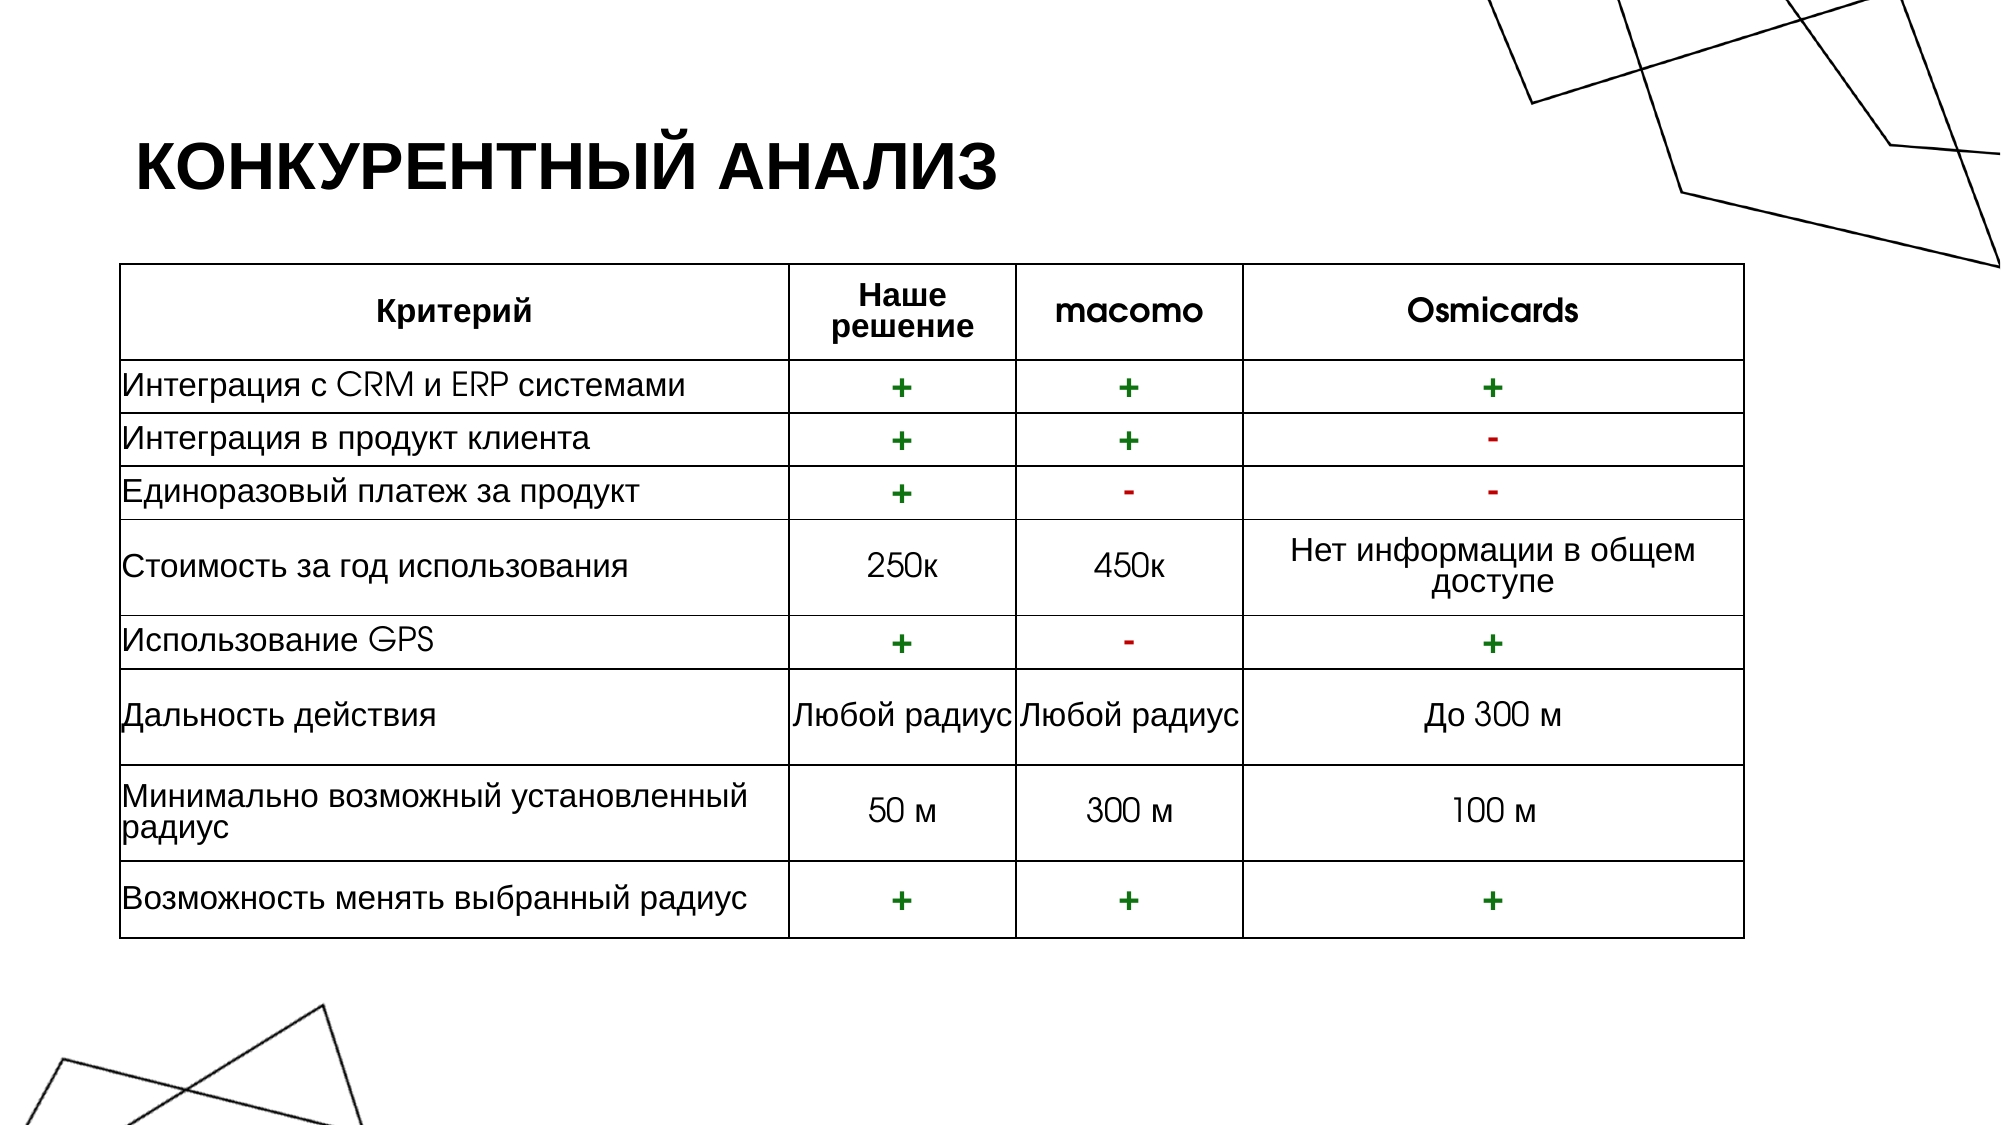

# Конкурентный анализ
| Критерий | Наше решение | macomo | Osmicards |
| --- | --- | --- | --- |
| Интеграция с CRM и ERP системами | + | + | + |
| Интеграция в продукт клиента | + | + | - |
| Единоразовый платеж за продукт | + | - | - |
| Стоимость за год использования | 250к | 450к | Нет информации в общем доступе |
| Использование GPS | + | - | + |
| Дальность действия | Любой радиус | Любой радиус | До 300 м |
| Минимально возможный установленный радиус | 50 м | 300 м | 100 м |
| Возможность менять выбранный радиус | + | + | + |